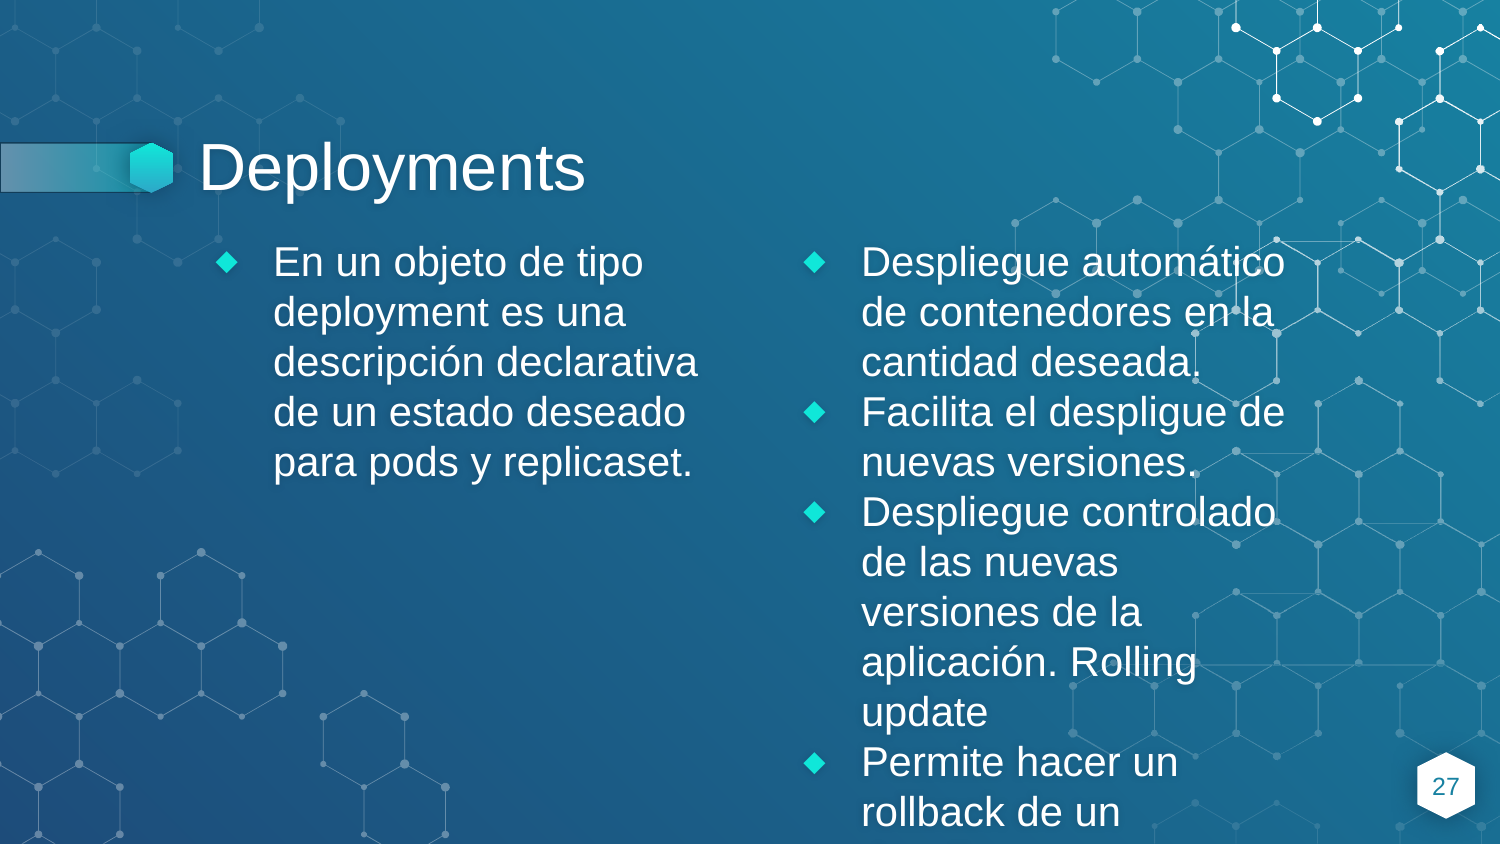

# Deployments
En un objeto de tipo deployment es una descripción declarativa de un estado deseado para pods y replicaset.

Despliegue automático de contenedores en la cantidad deseada.
Facilita el despligue de nuevas versiones.
Despliegue controlado de las nuevas versiones de la aplicación. Rolling update
Permite hacer un rollback de un despliegue
27